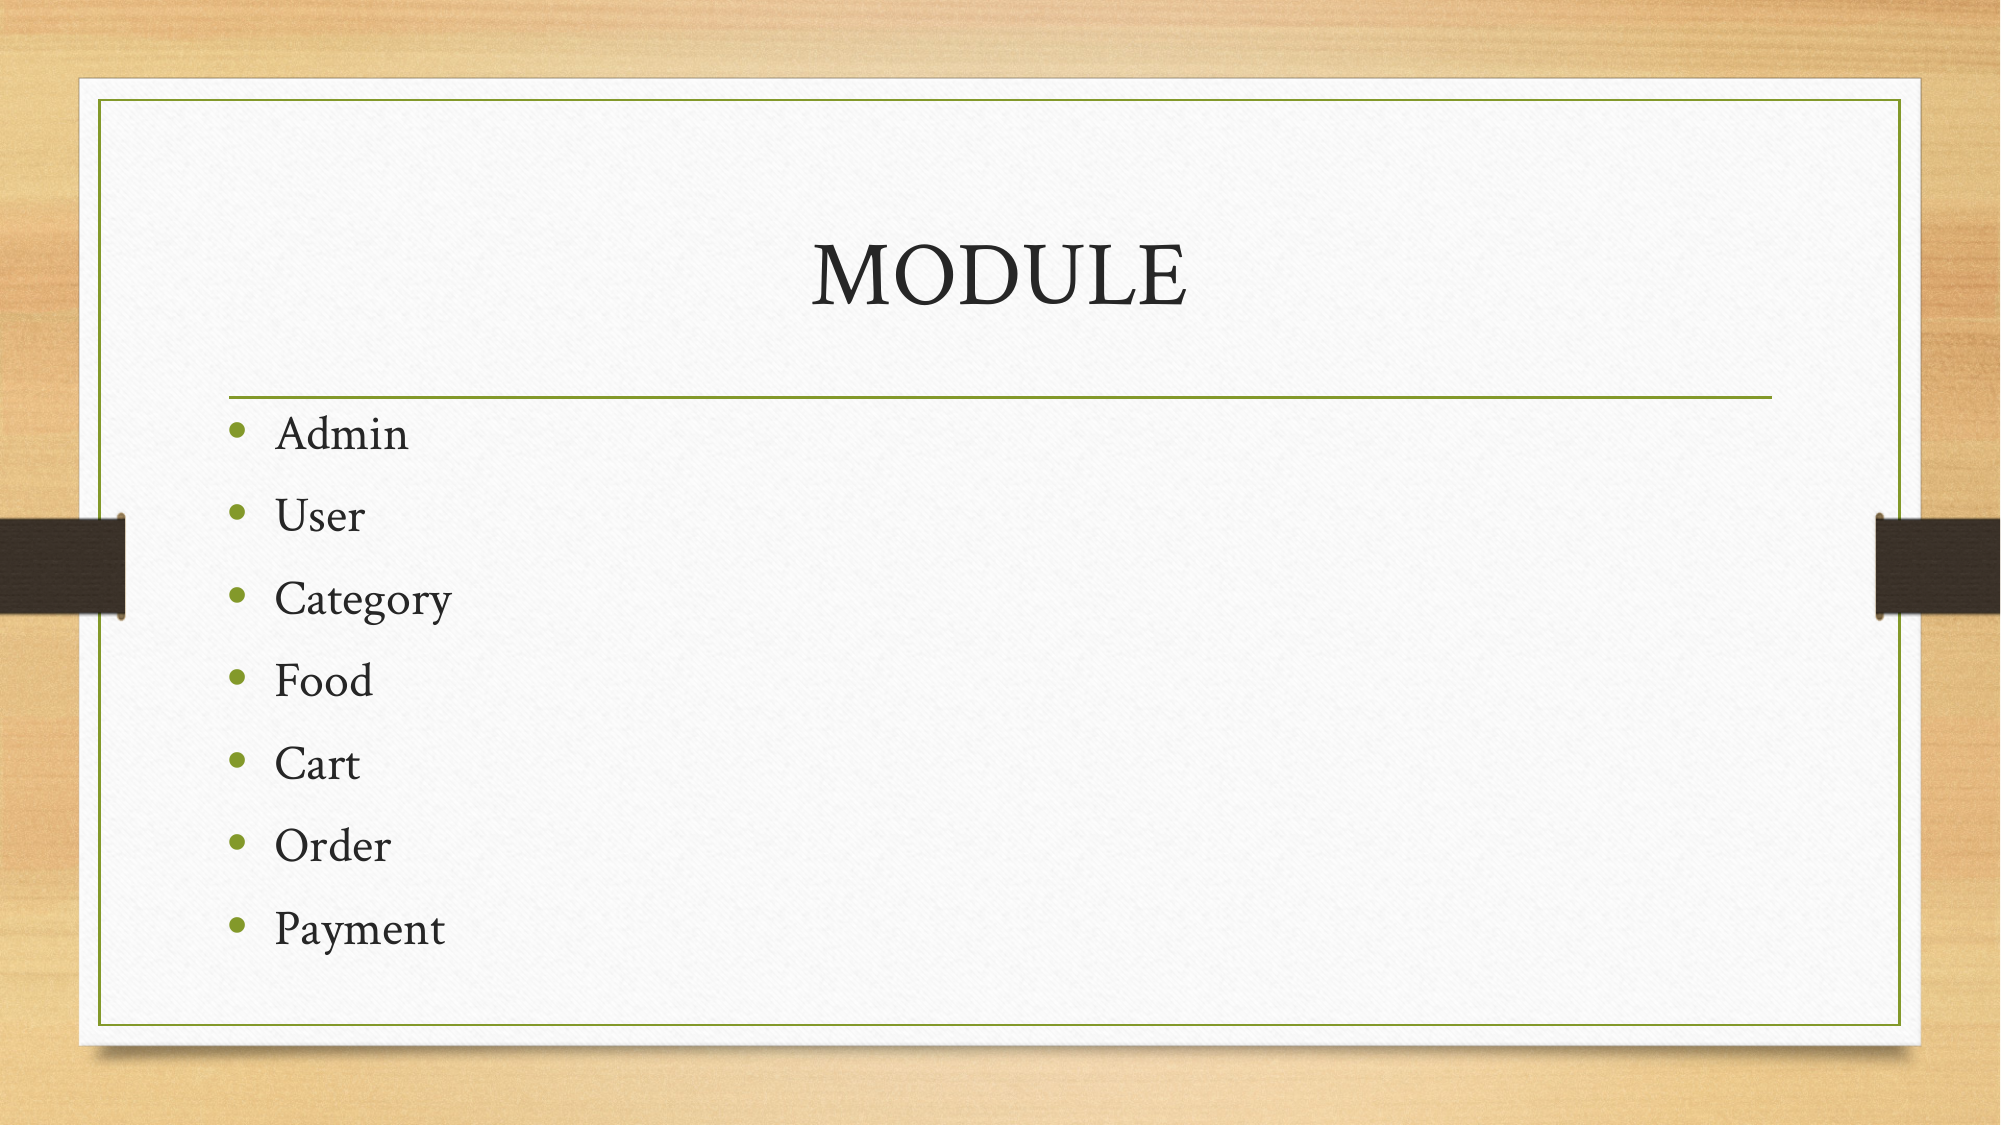

# MODULE
Admin
User
Category
Food
Cart
Order
Payment